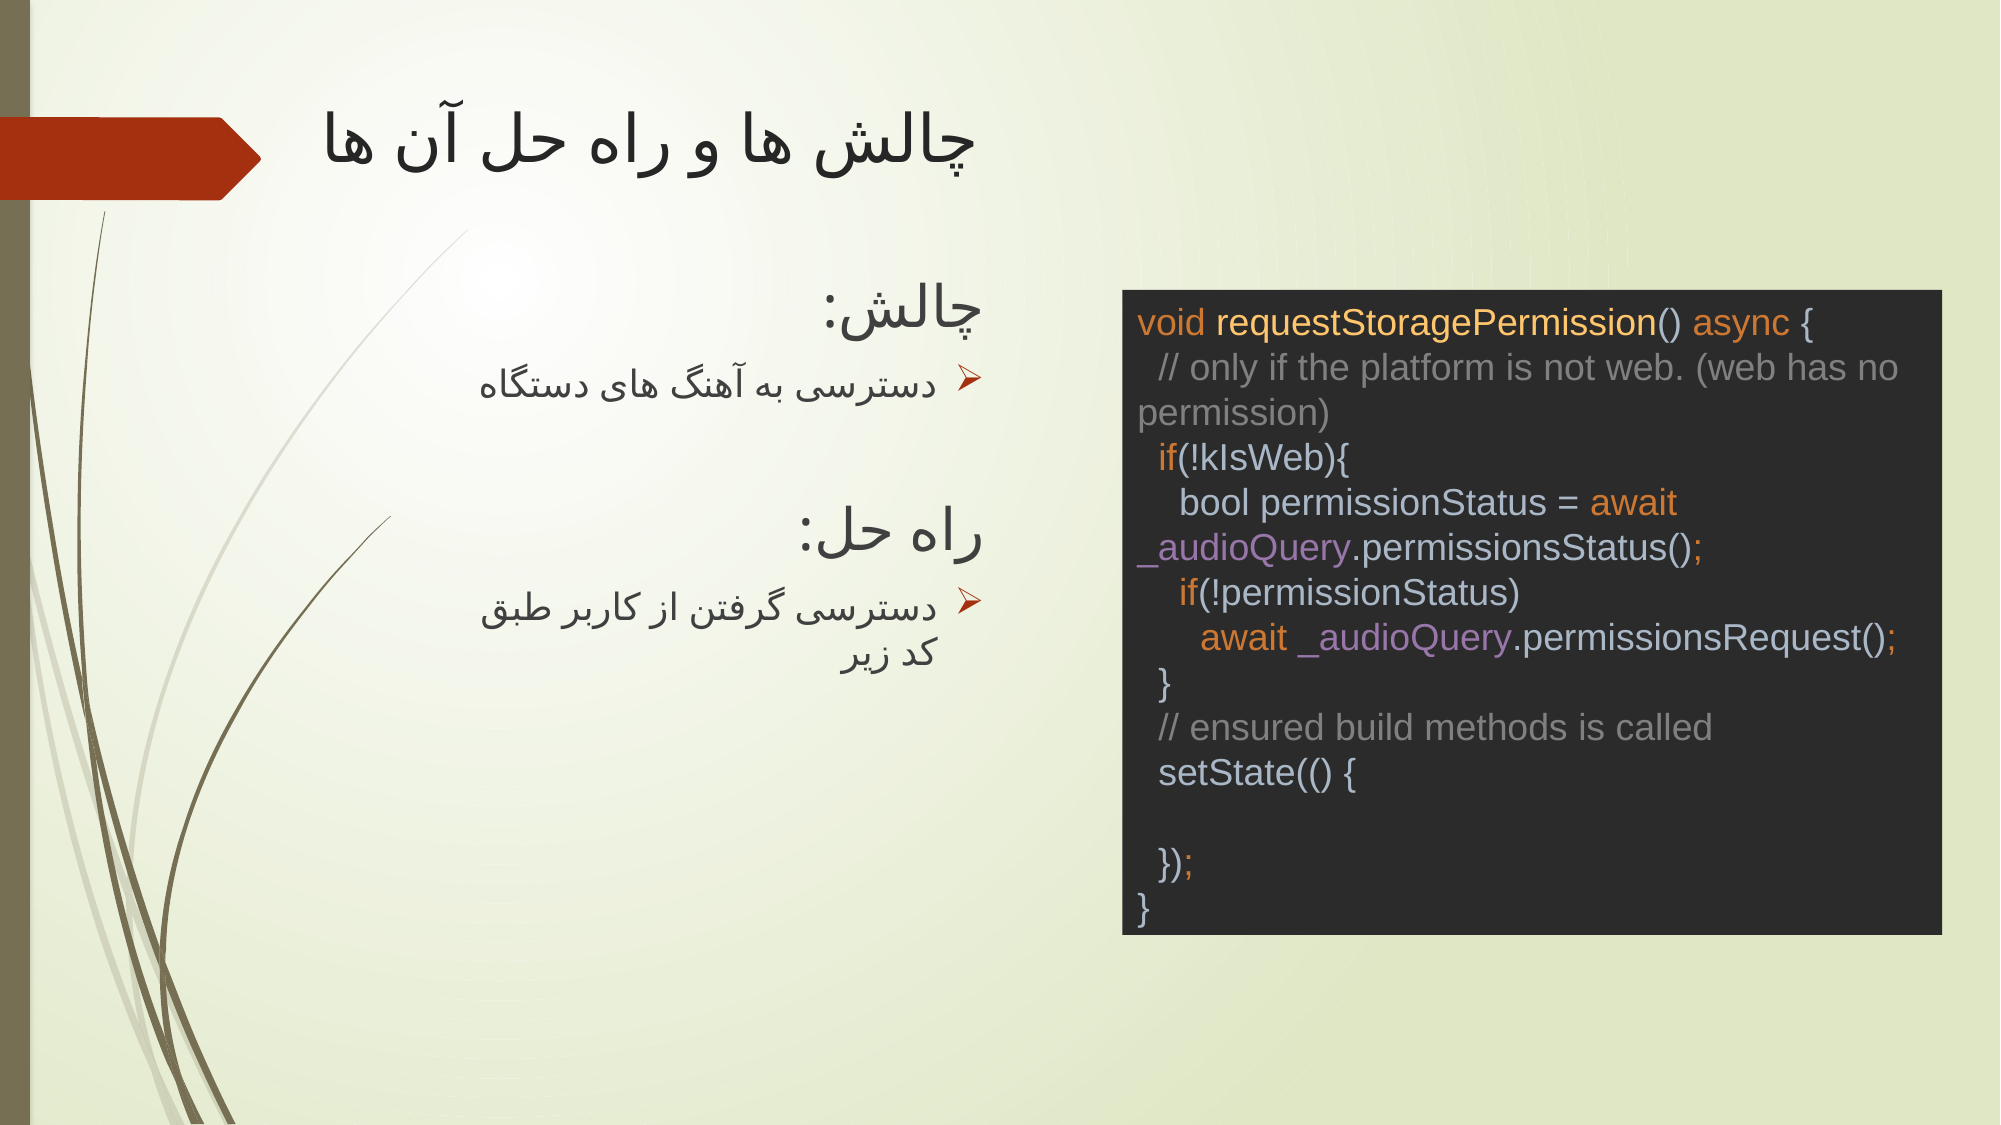

# چالش ها و راه حل آن ها
چالش:
دسترسی به آهنگ های دستگاه

راه حل:
دسترسی گرفتن از کاربر طبق کد زیر

void requestStoragePermission() async {
  // only if the platform is not web. (web has no permission)
  if(!kIsWeb){
    bool permissionStatus = await _audioQuery.permissionsStatus();
    if(!permissionStatus)
      await _audioQuery.permissionsRequest();
  }
  // ensured build methods is called
  setState(() {
  });
}